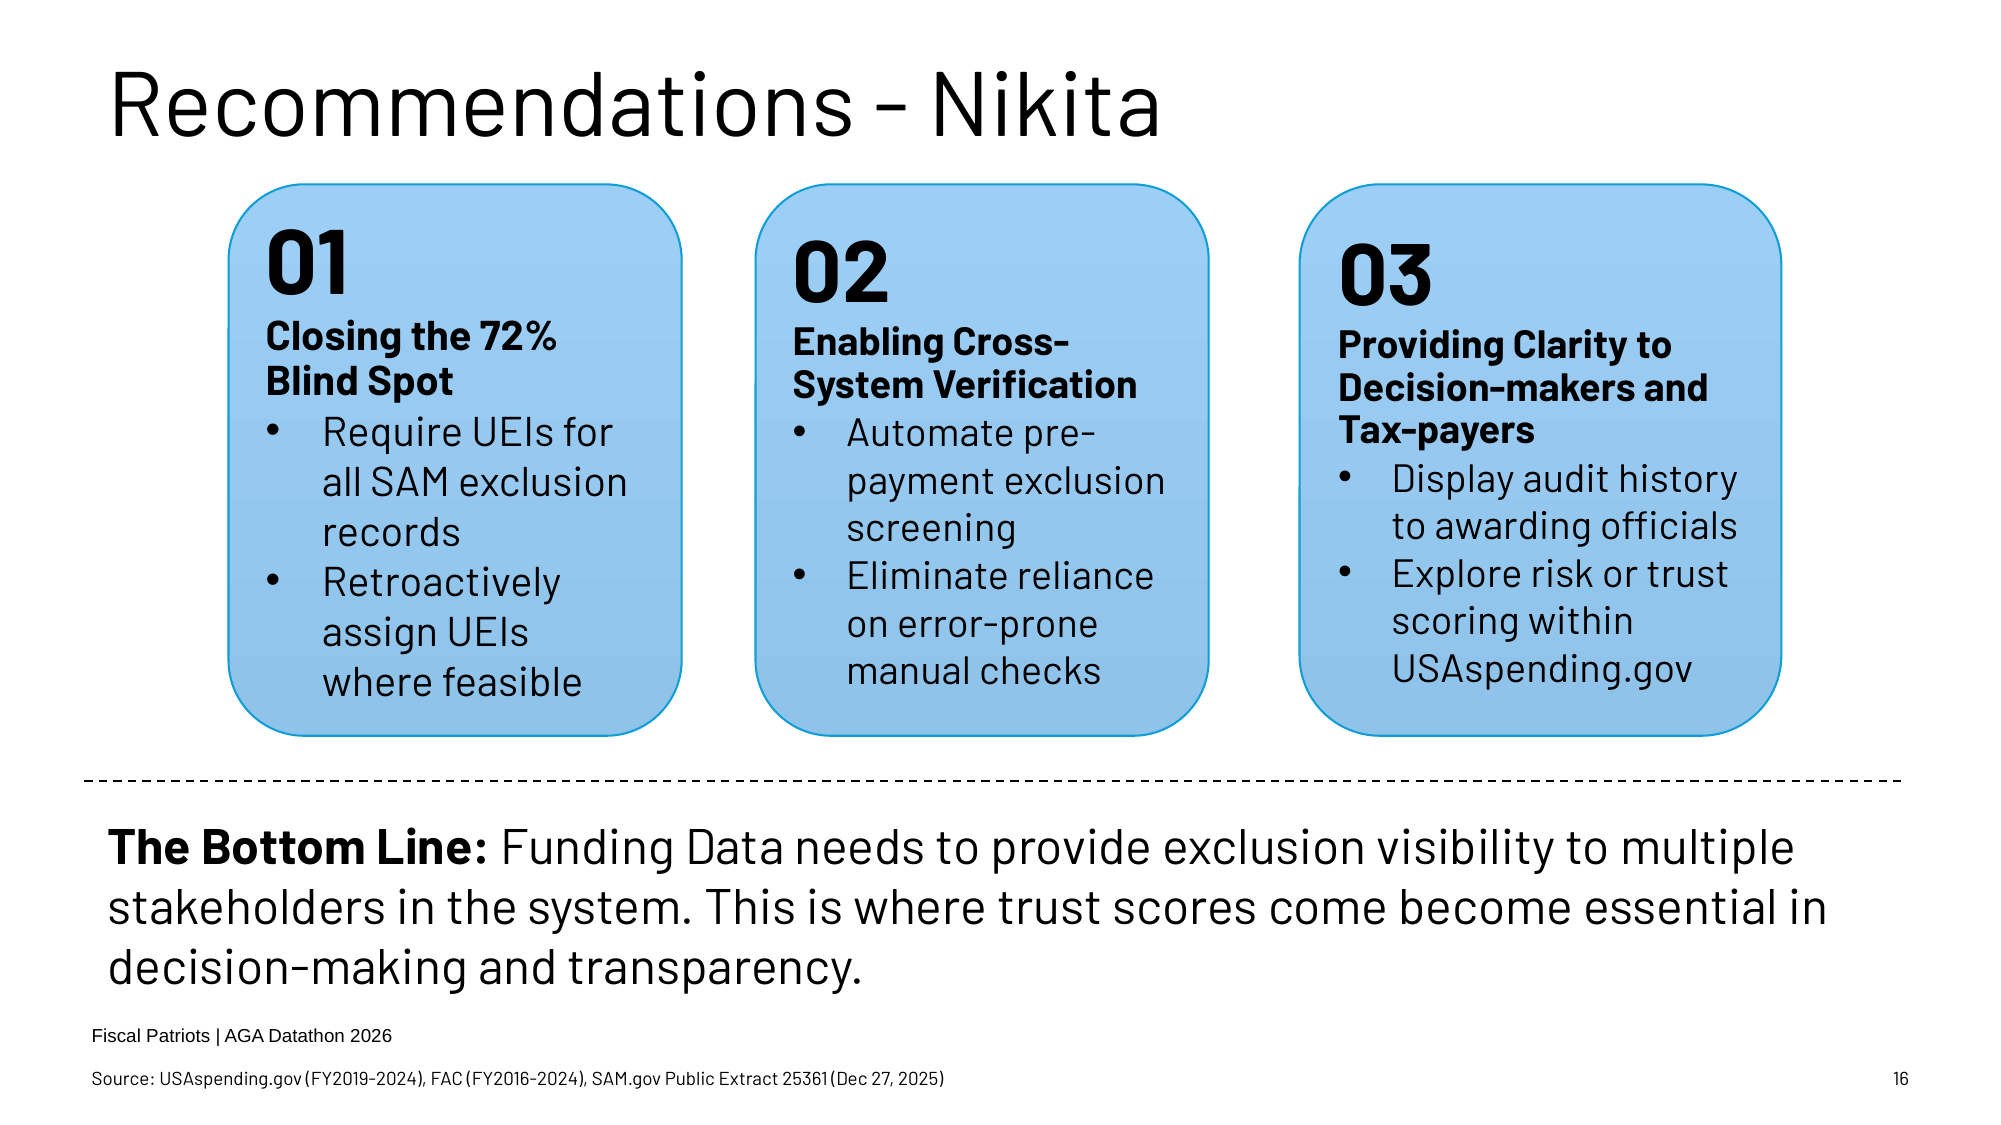

# Recommendations - Nikita
02
Enabling Cross-System Verification
Automate pre-payment exclusion screening
Eliminate reliance on error-prone manual checks
03
Providing Clarity to Decision-makers and Tax-payers
Display audit history to awarding officials
Explore risk or trust scoring within USAspending.gov
01
Closing the 72% Blind Spot
Require UEIs for all SAM exclusion records
Retroactively assign UEIs where feasible
The Bottom Line: Funding Data needs to provide exclusion visibility to multiple stakeholders in the system. This is where trust scores come become essential in decision-making and transparency.
Connected by UEI Unique Entity Identifier
Fiscal Patriots | AGA Datathon 2026
Source: USAspending.gov (FY2019-2024), FAC (FY2016-2024), SAM.gov Public Extract 25361 (Dec 27, 2025)